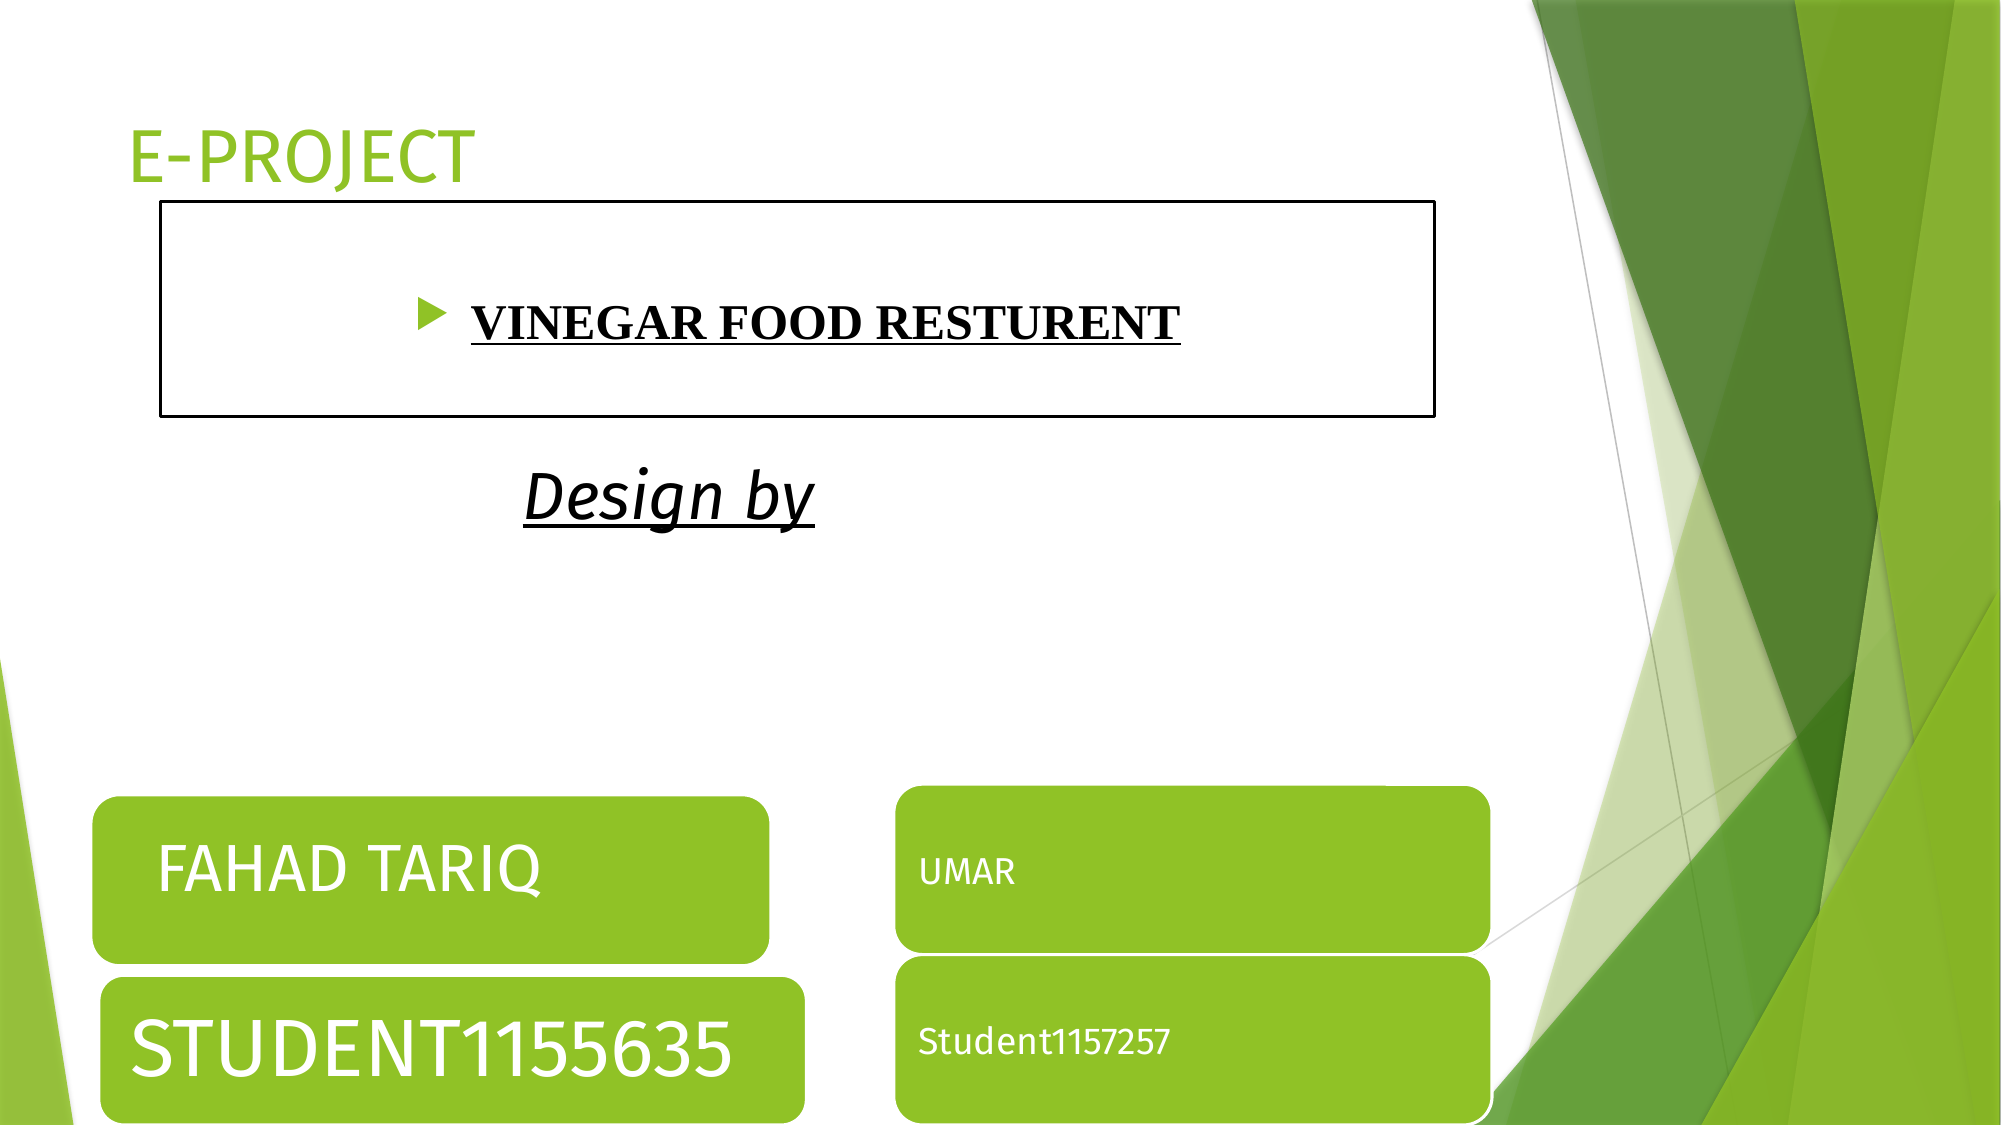

# E-PROJECT

VINEGAR FOOD RESTURENT
Design by
UMAR
Student1157257
FAHAD TARIQ

STUDENT1155635